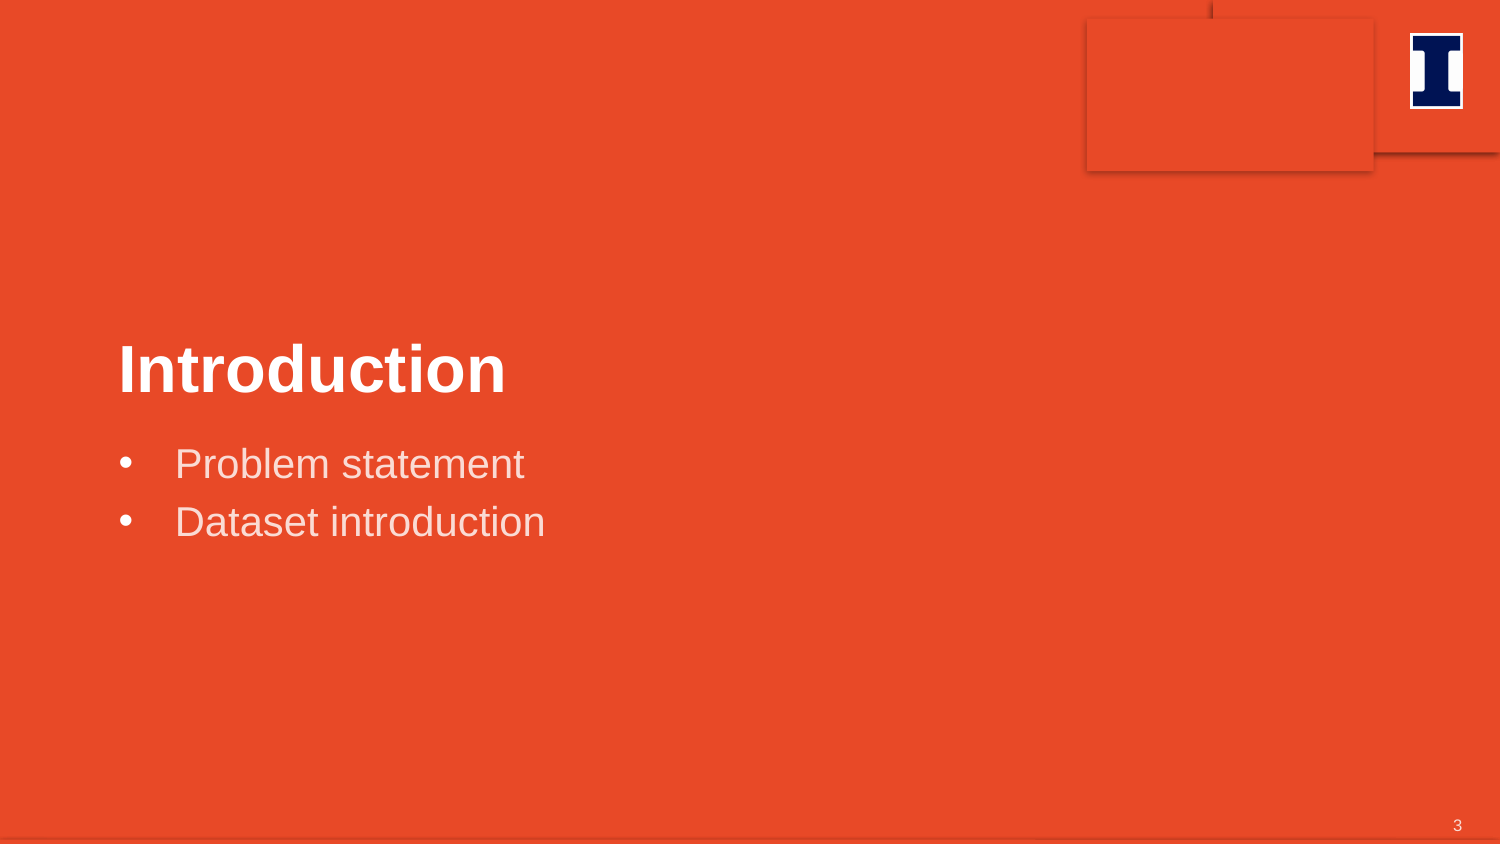

# Introduction
Problem statement
Dataset introduction
3